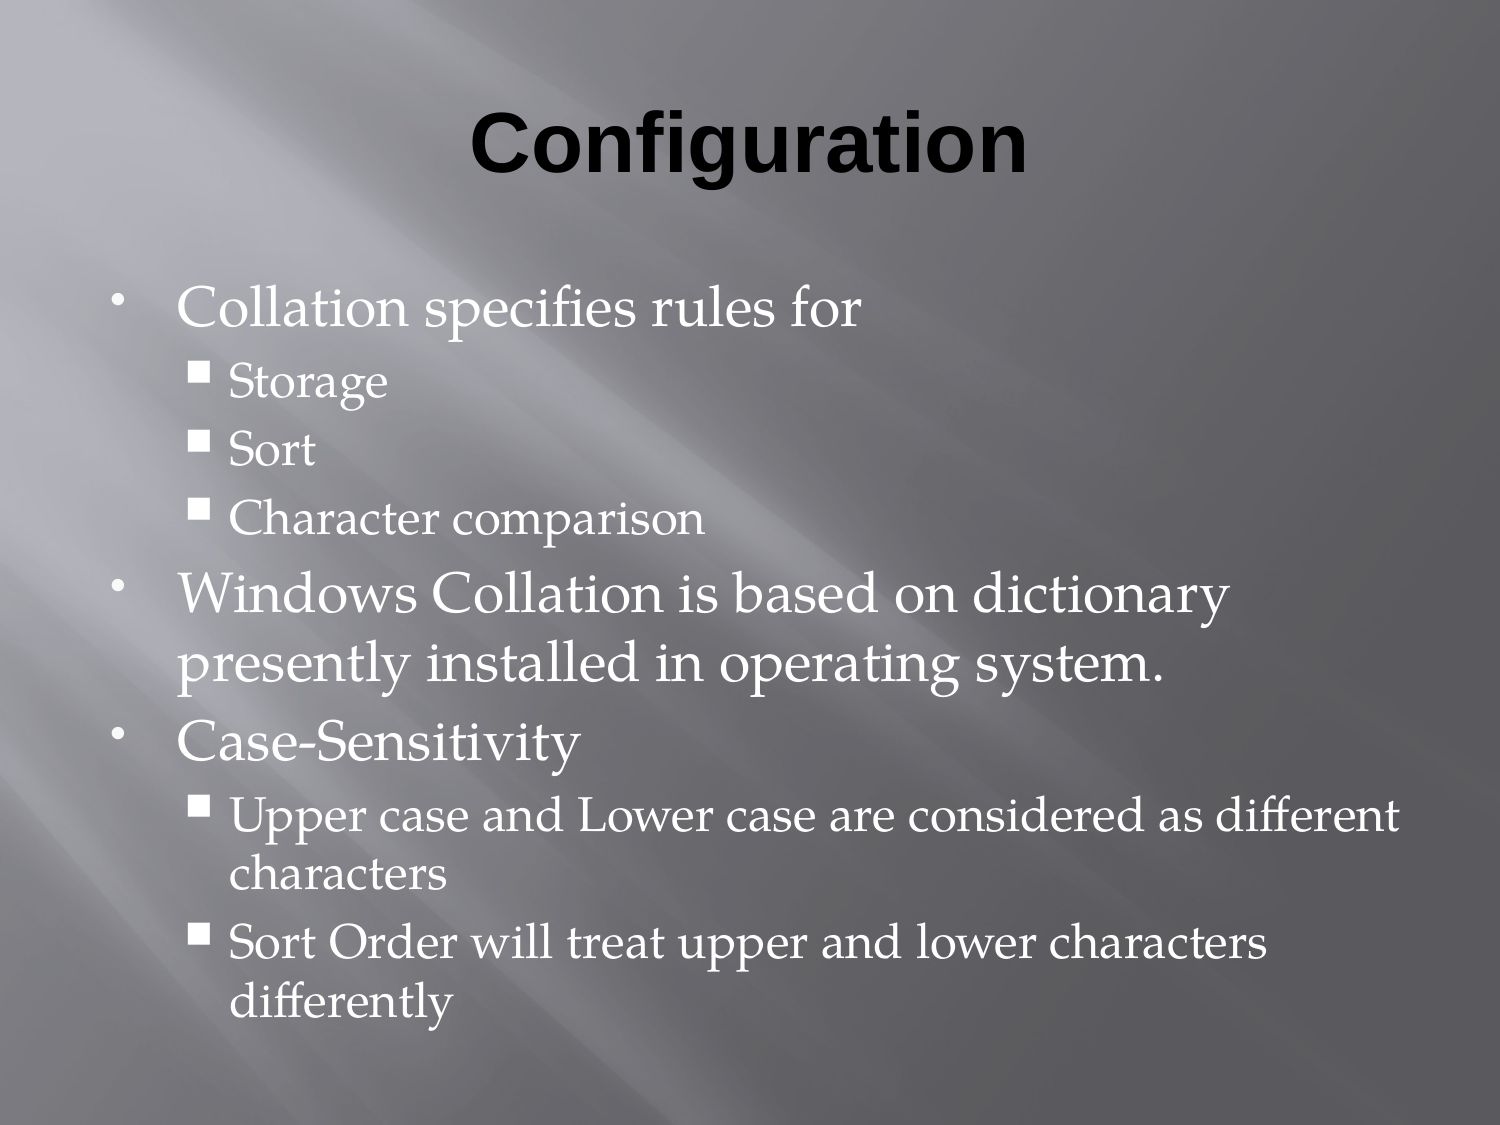

# Configuration
Collation specifies rules for
Storage
Sort
Character comparison
Windows Collation is based on dictionary presently installed in operating system.
Case-Sensitivity
Upper case and Lower case are considered as different characters
Sort Order will treat upper and lower characters differently